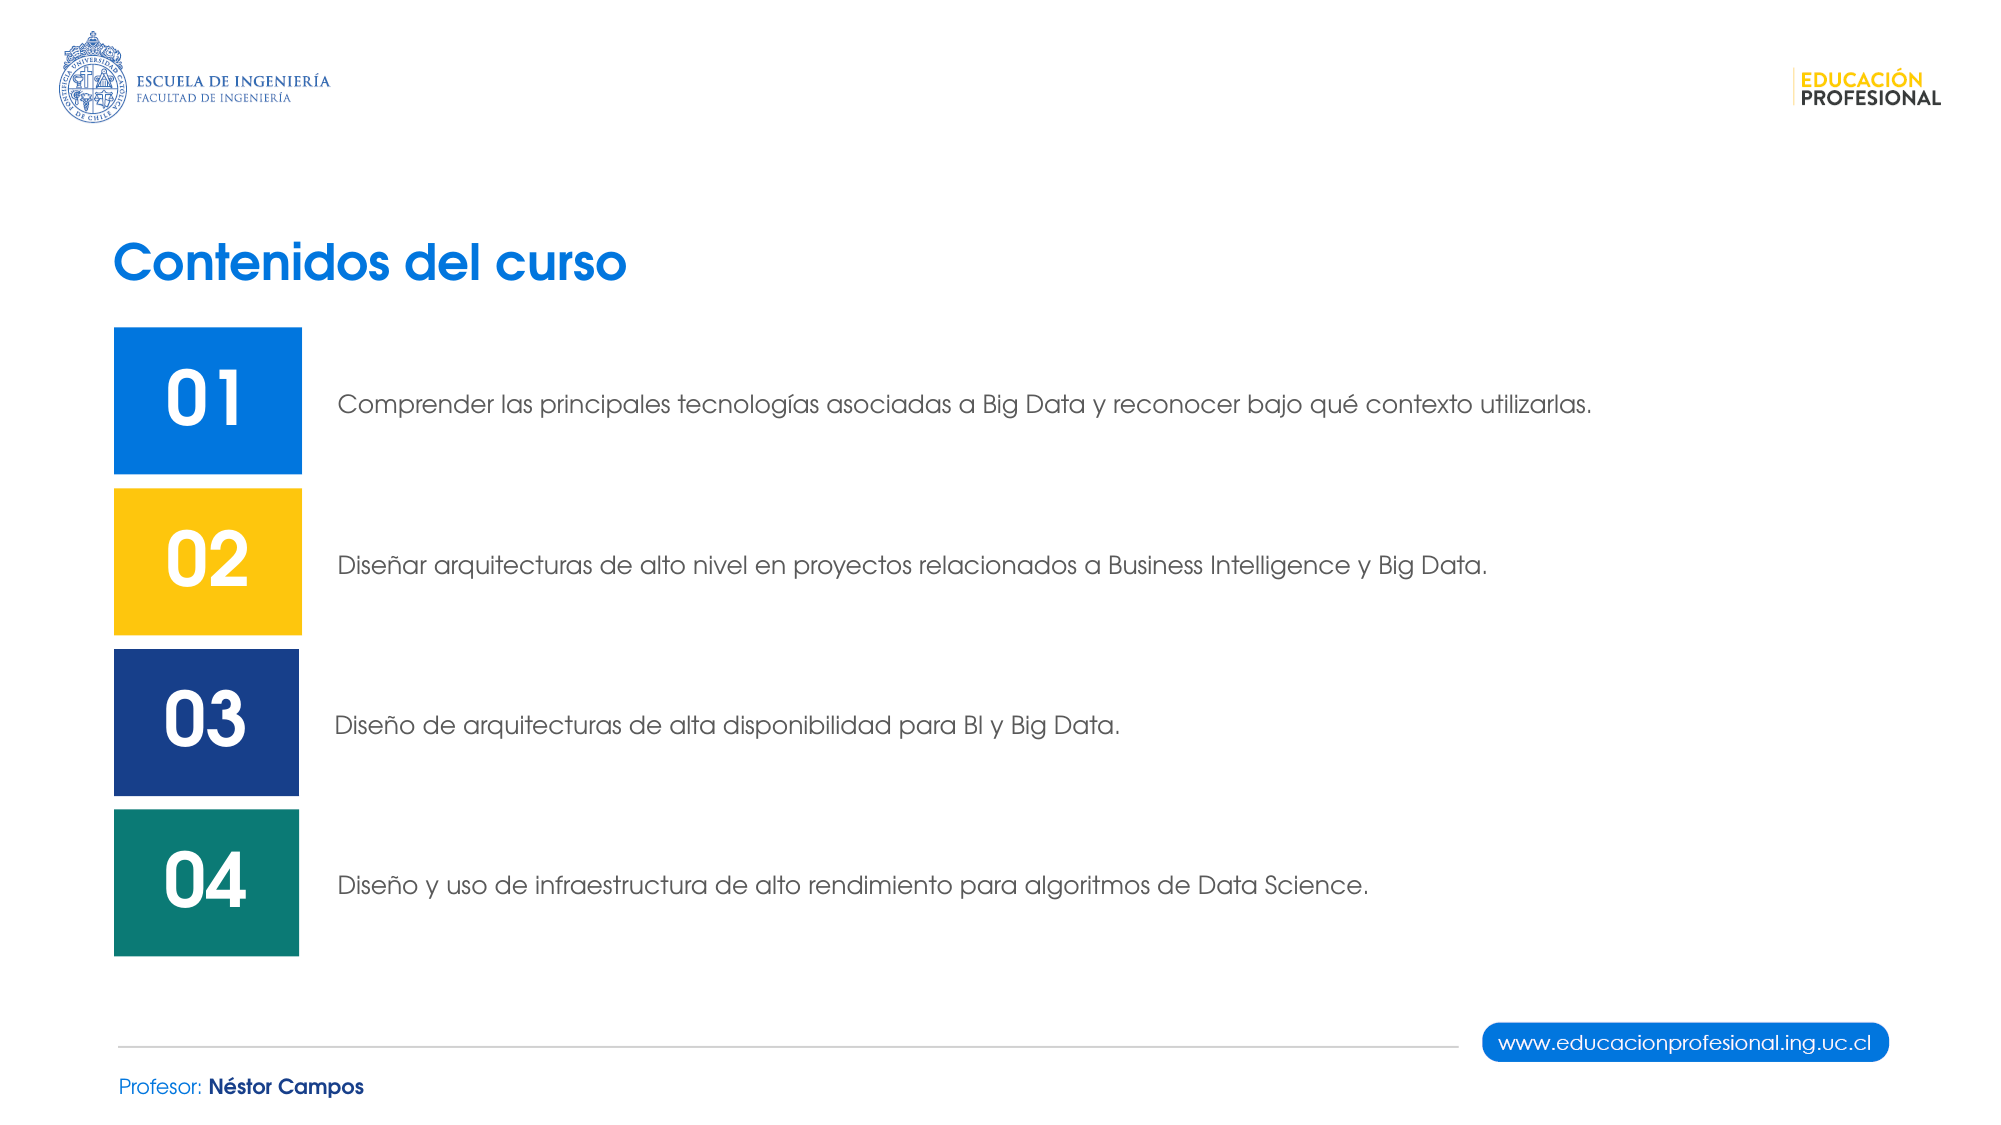

Contenidos del curso
Comprender las principales tecnologías asociadas a Big Data y reconocer bajo qué contexto utilizarlas.
01
Diseñar arquitecturas de alto nivel en proyectos relacionados a Business Intelligence y Big Data.
02
Diseño de arquitecturas de alta disponibilidad para BI y Big Data.
03
Diseño y uso de infraestructura de alto rendimiento para algoritmos de Data Science.
04